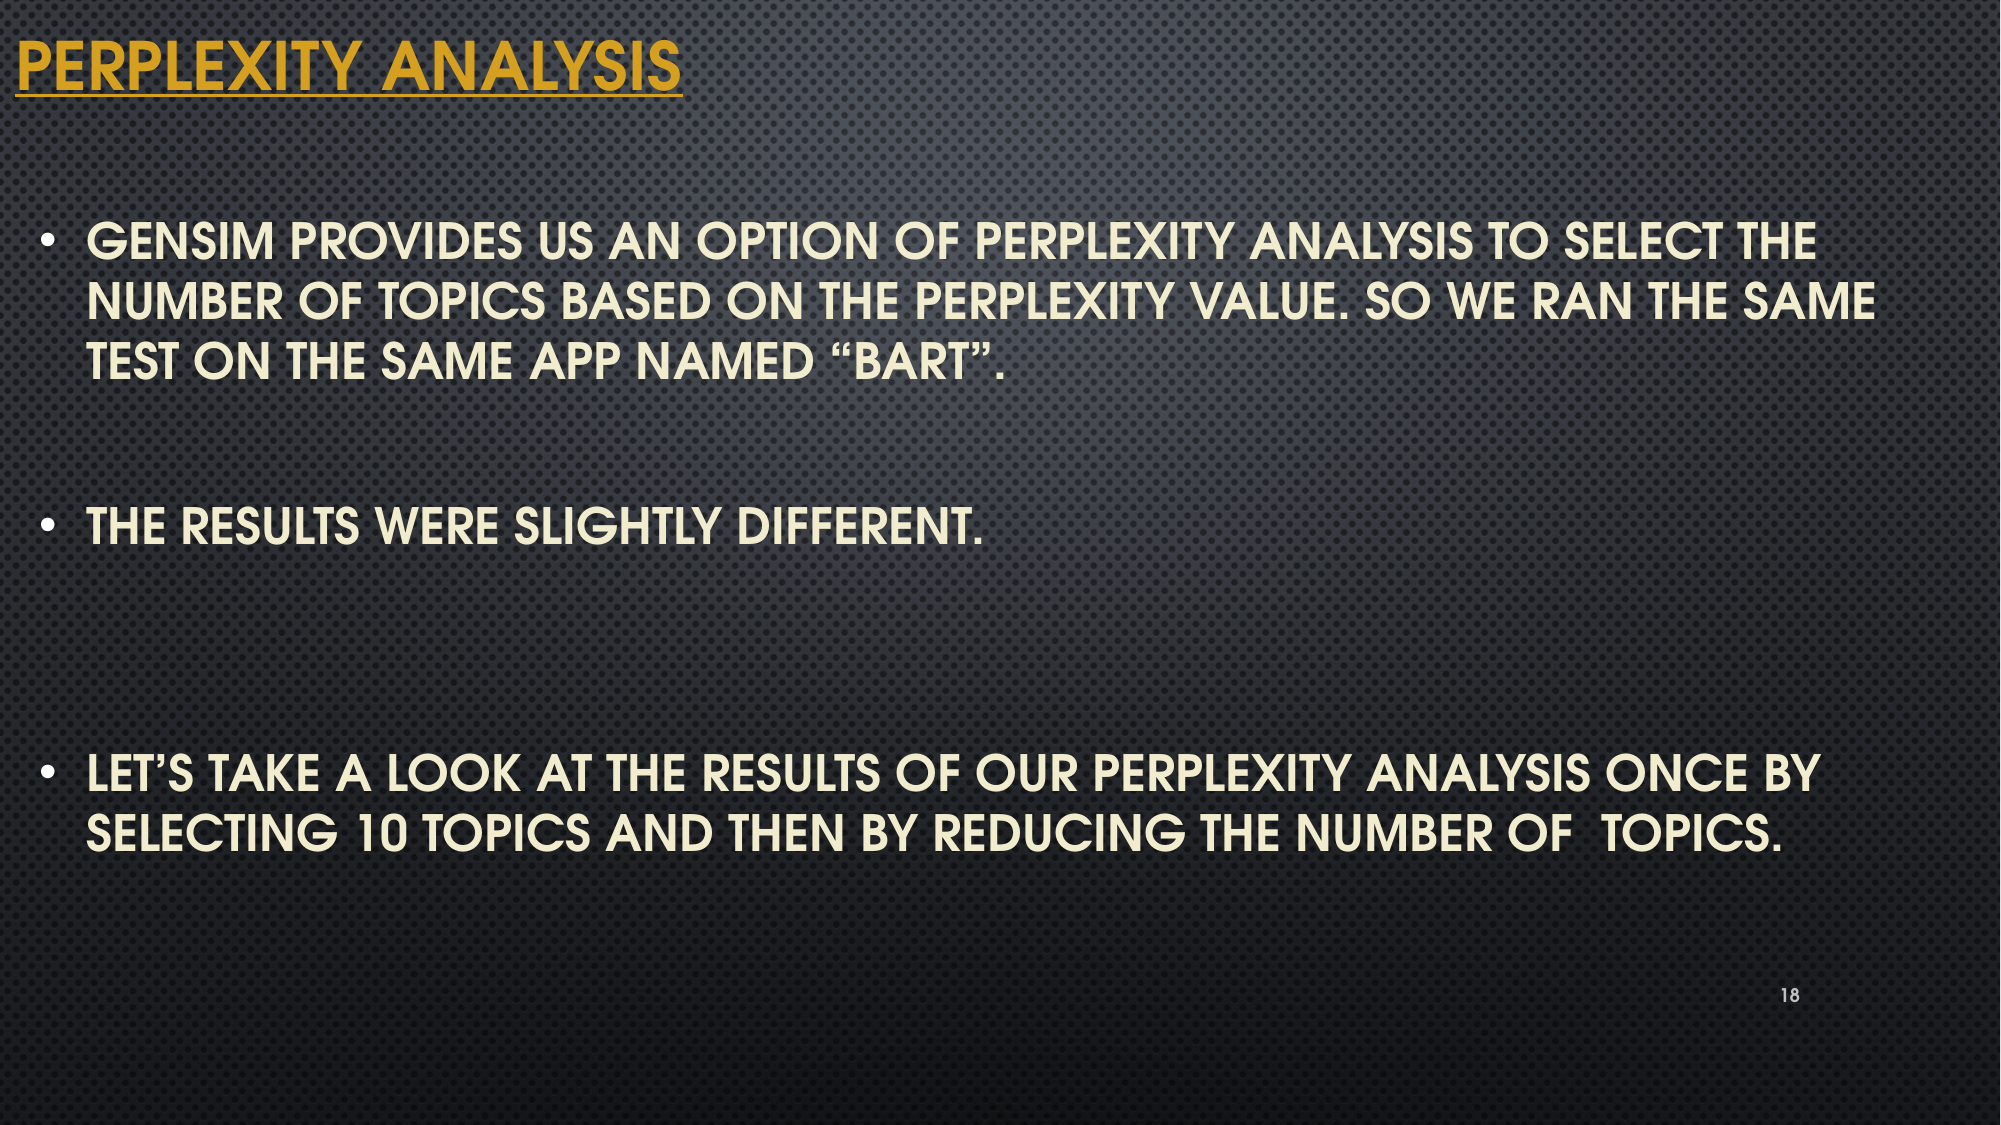

# Perplexity analysis
GENSIM provides us an option of perplexity analysis to select the number of topics based on the perplexity value. So we ran the same test on the same app named “bart”.

The results were slightly different.

Let’s take a look at the results of our perplexity analysis once by selecting 10 topics and then by reducing the number of  topics.

18